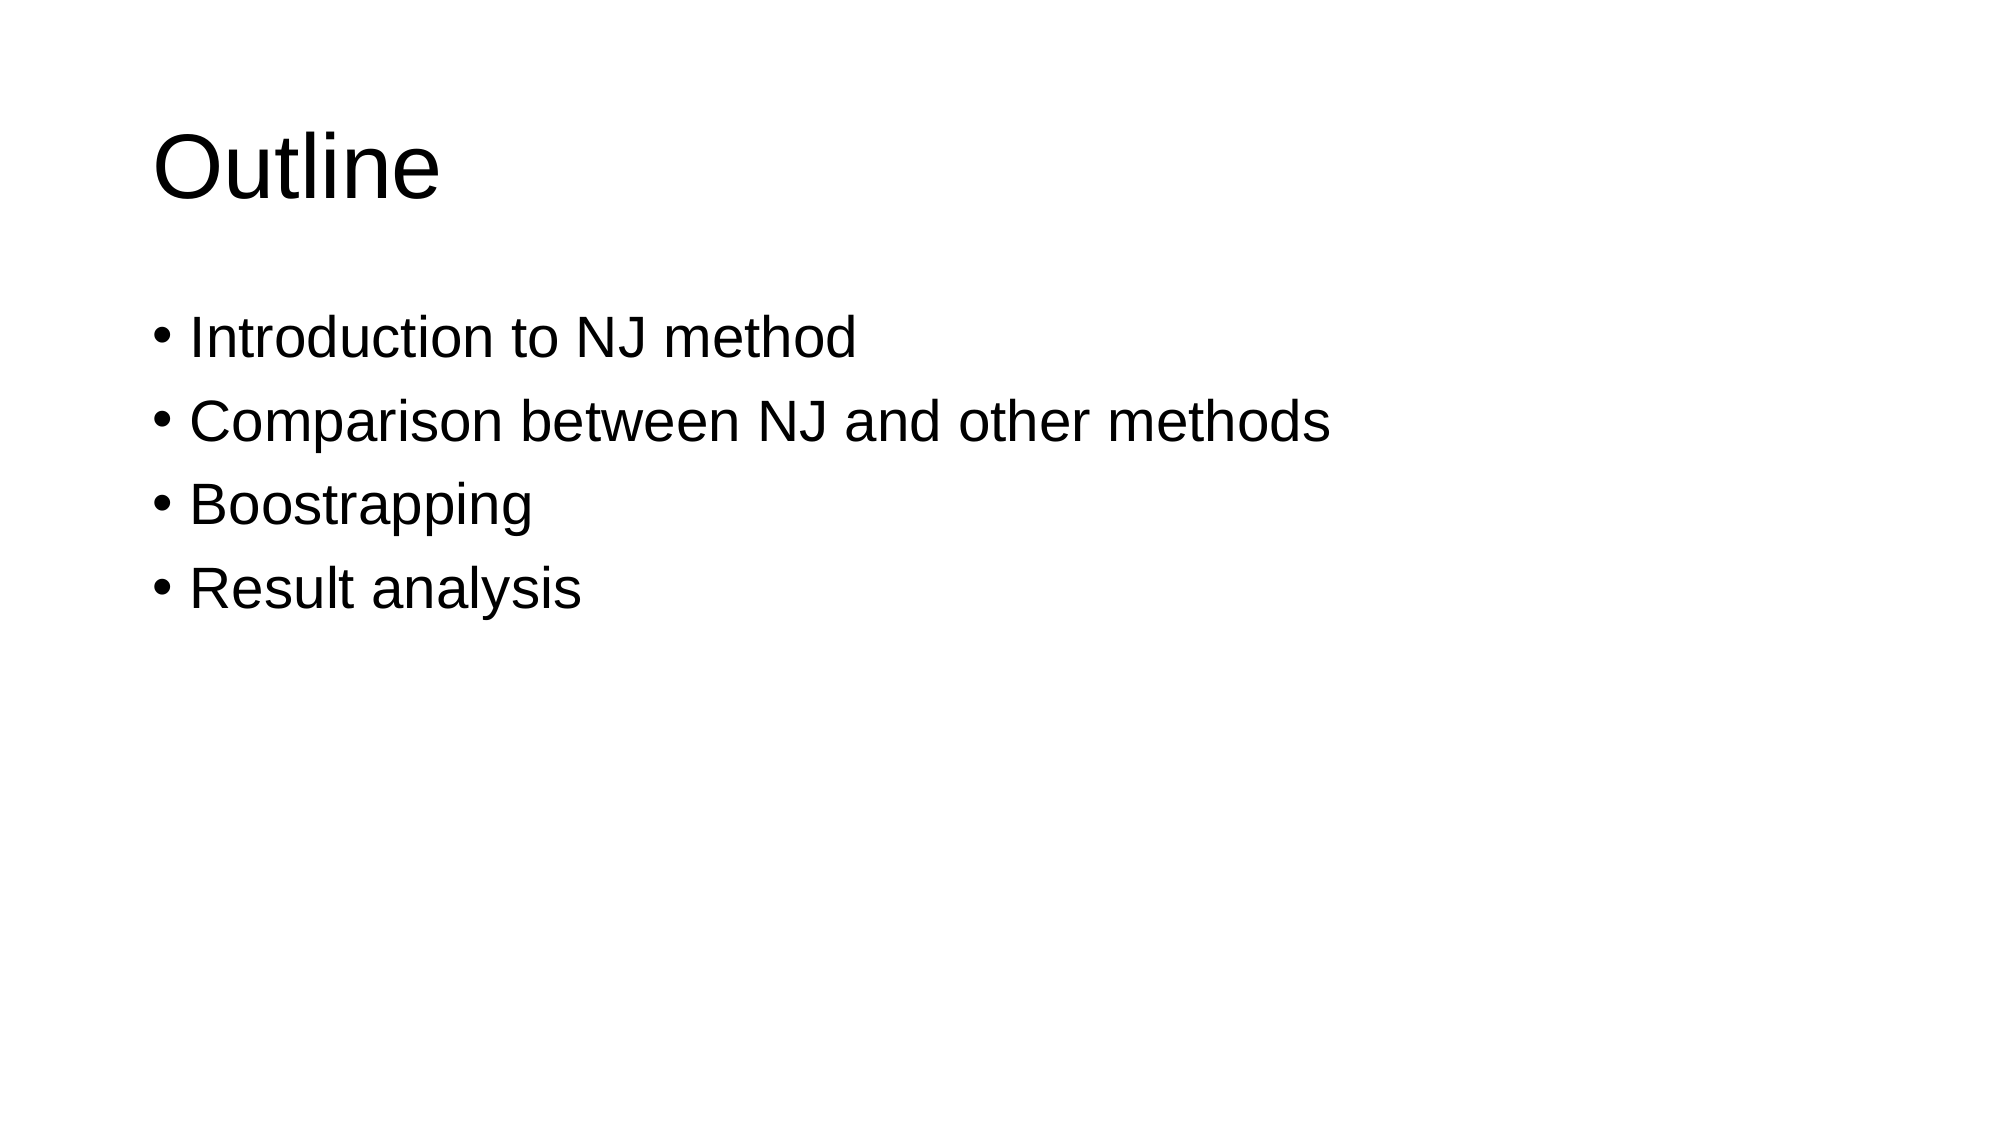

# Outline
Introduction to NJ method
Comparison between NJ and other methods
Boostrapping
Result analysis